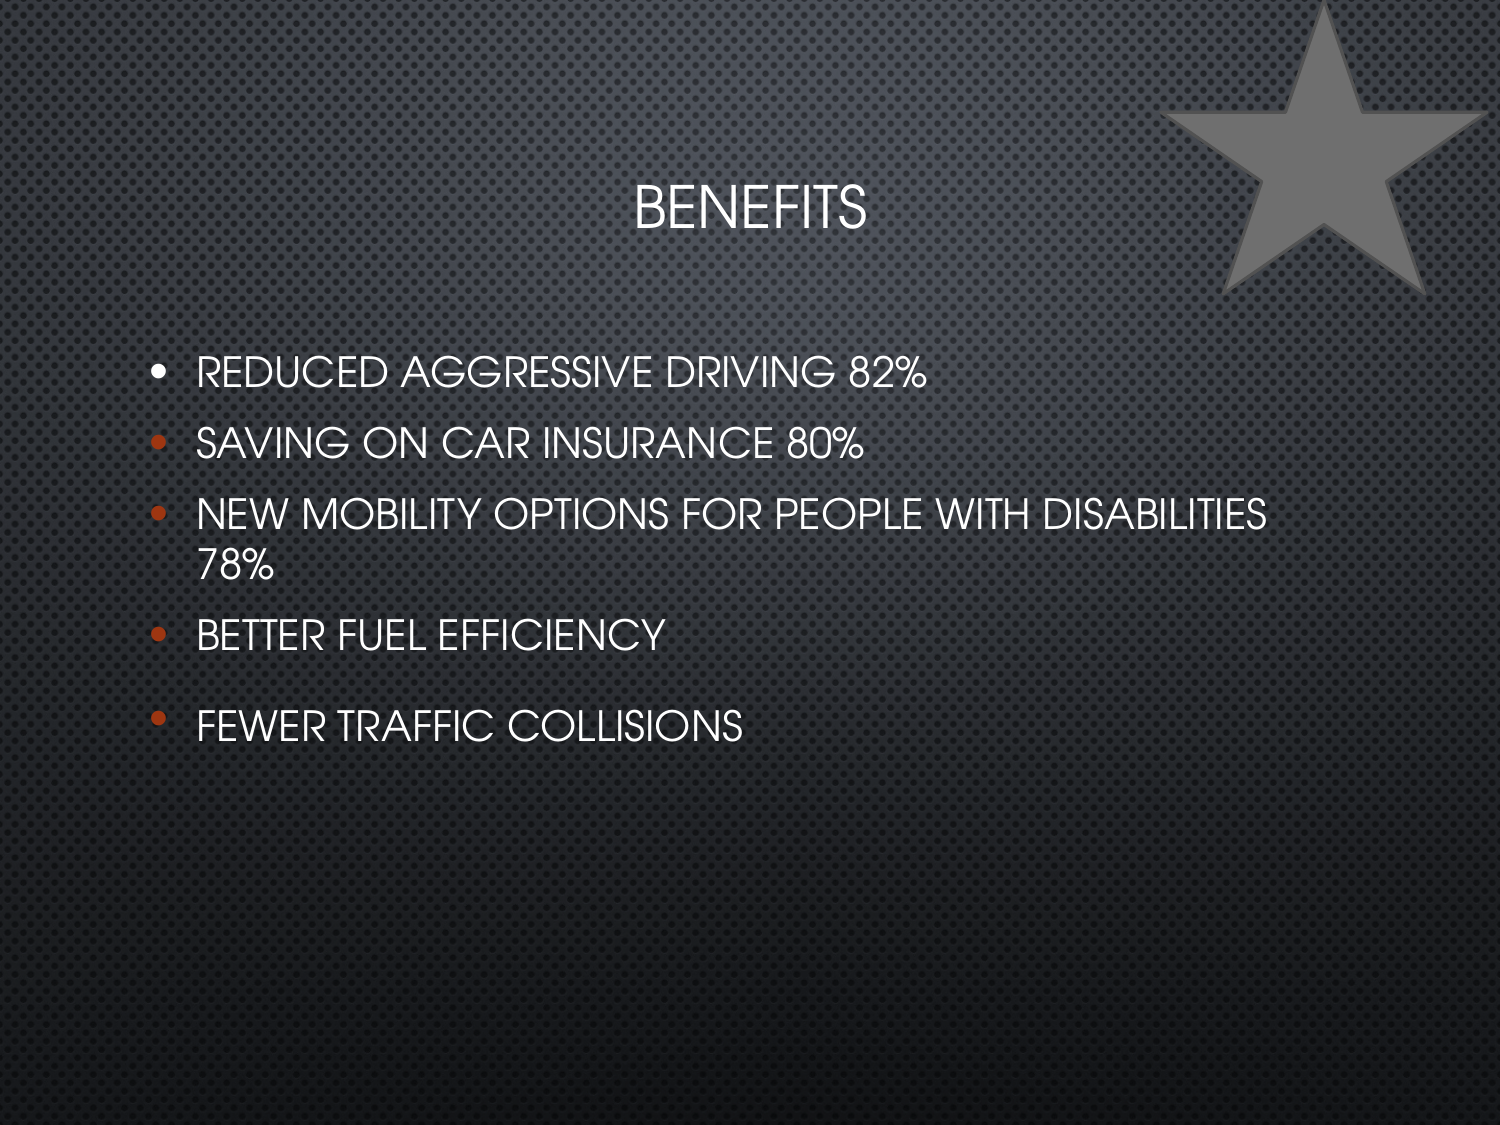

# Benefits
Reduced Aggressive Driving 82%
Saving on Car Insurance 80%
New Mobility Options for people with Disabilities 78%
Better Fuel Efficiency
Fewer traffic collisions